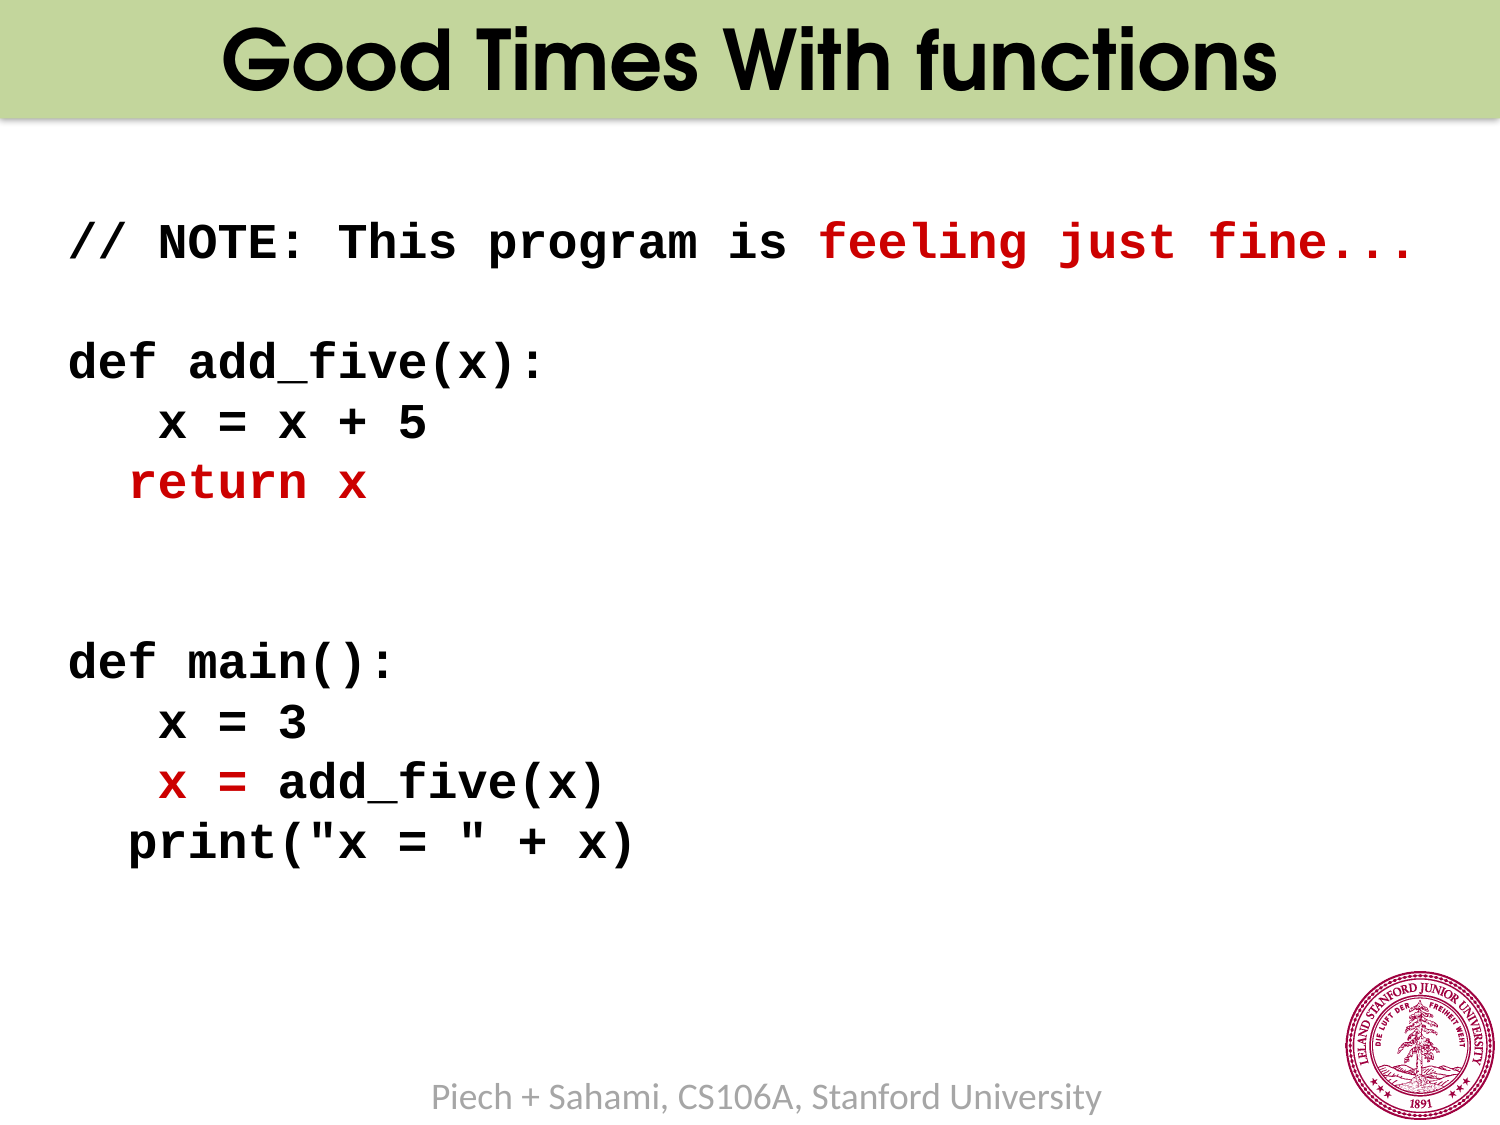

Good Times With functions
// NOTE: This program is feeling just fine...

def add_five(x):
   x = x + 5
  return x

def main():
   x = 3
   x = add_five(x)
  print("x = " + x)